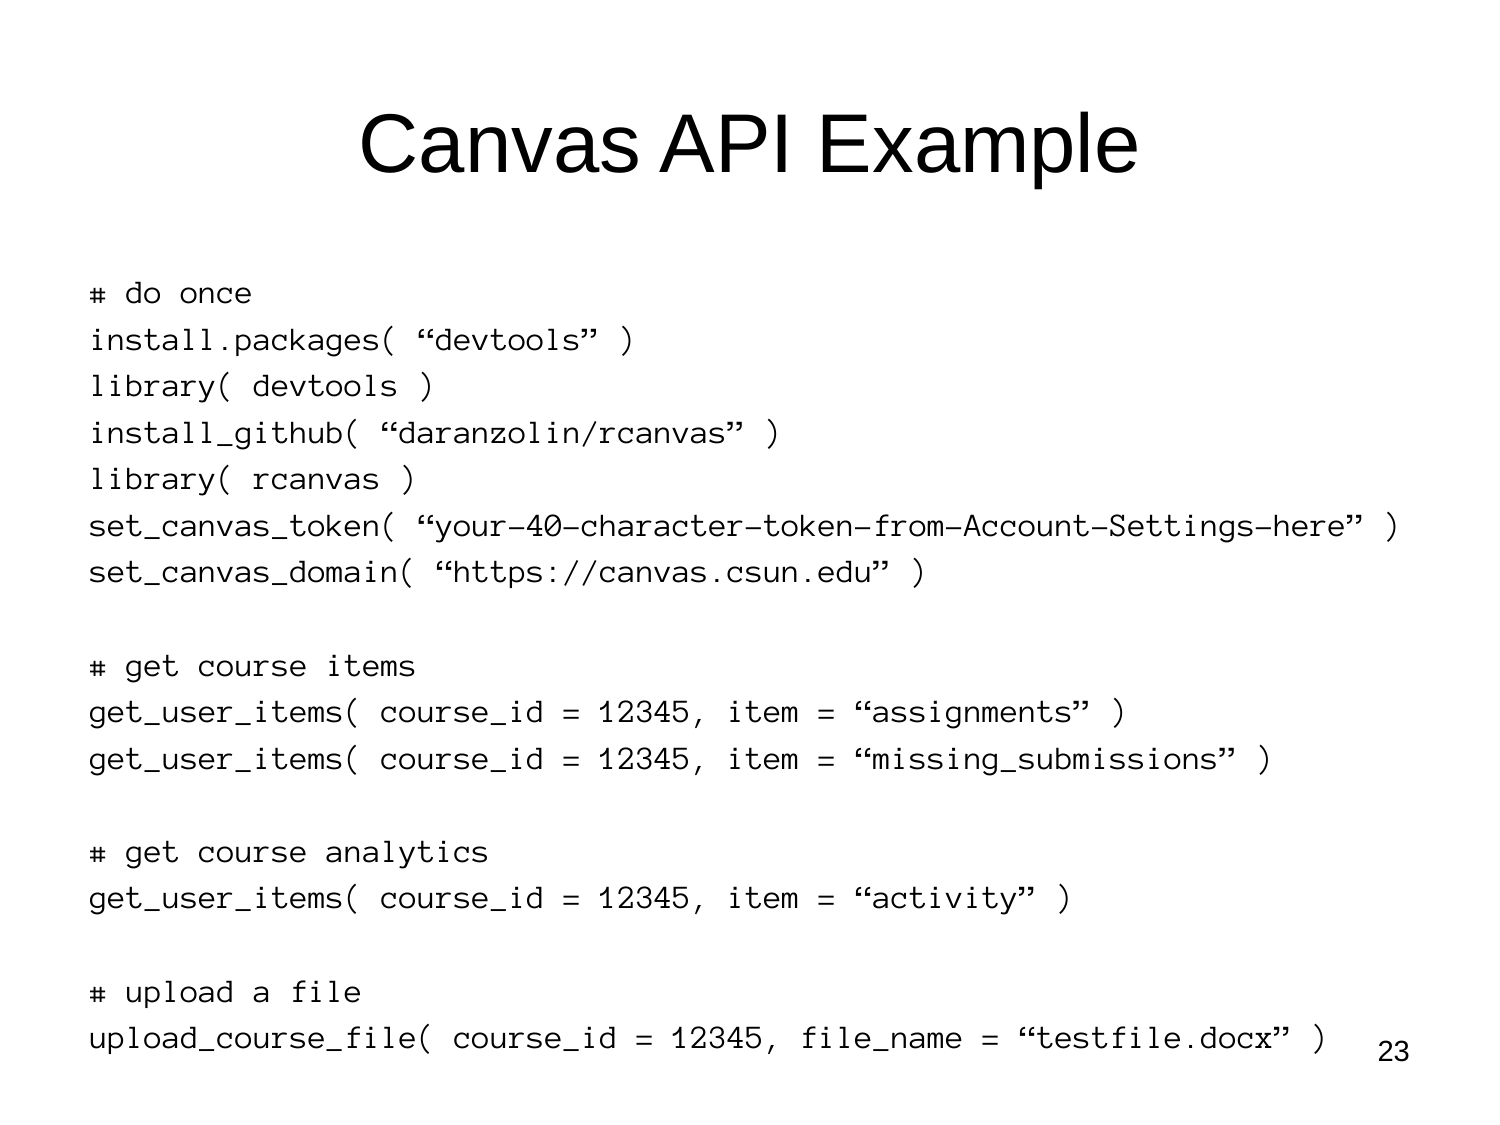

# Canvas API Example
# do once
install.packages( “devtools” )
library( devtools )
install_github( “daranzolin/rcanvas” )
library( rcanvas )
set_canvas_token( “your-40-character-token-from-Account-Settings-here” )
set_canvas_domain( “https://canvas.csun.edu” )

# get course items
get_user_items( course_id = 12345, item = “assignments” )
get_user_items( course_id = 12345, item = “missing_submissions” )

# get course analytics
get_user_items( course_id = 12345, item = “activity” )

# upload a file
upload_course_file( course_id = 12345, file_name = “testfile.docx” )
23